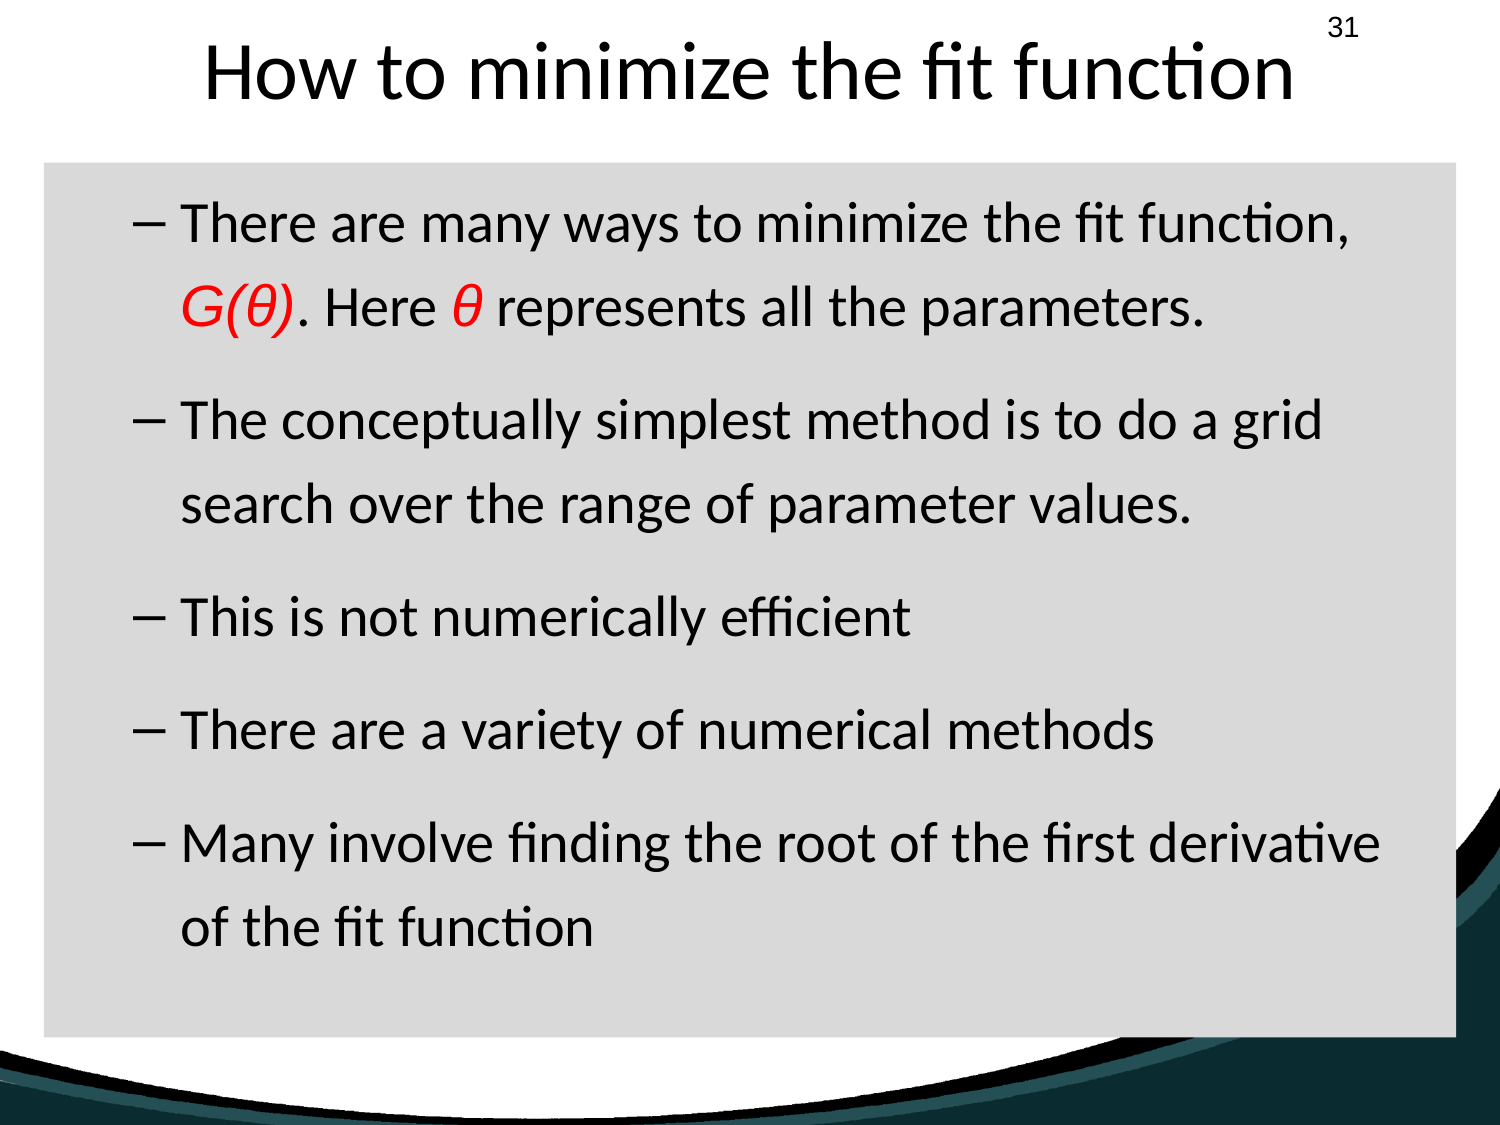

# How to minimize the fit function
There are many ways to minimize the fit function, G(θ). Here θ represents all the parameters.
The conceptually simplest method is to do a grid search over the range of parameter values.
This is not numerically efficient
There are a variety of numerical methods
Many involve finding the root of the first derivative of the fit function